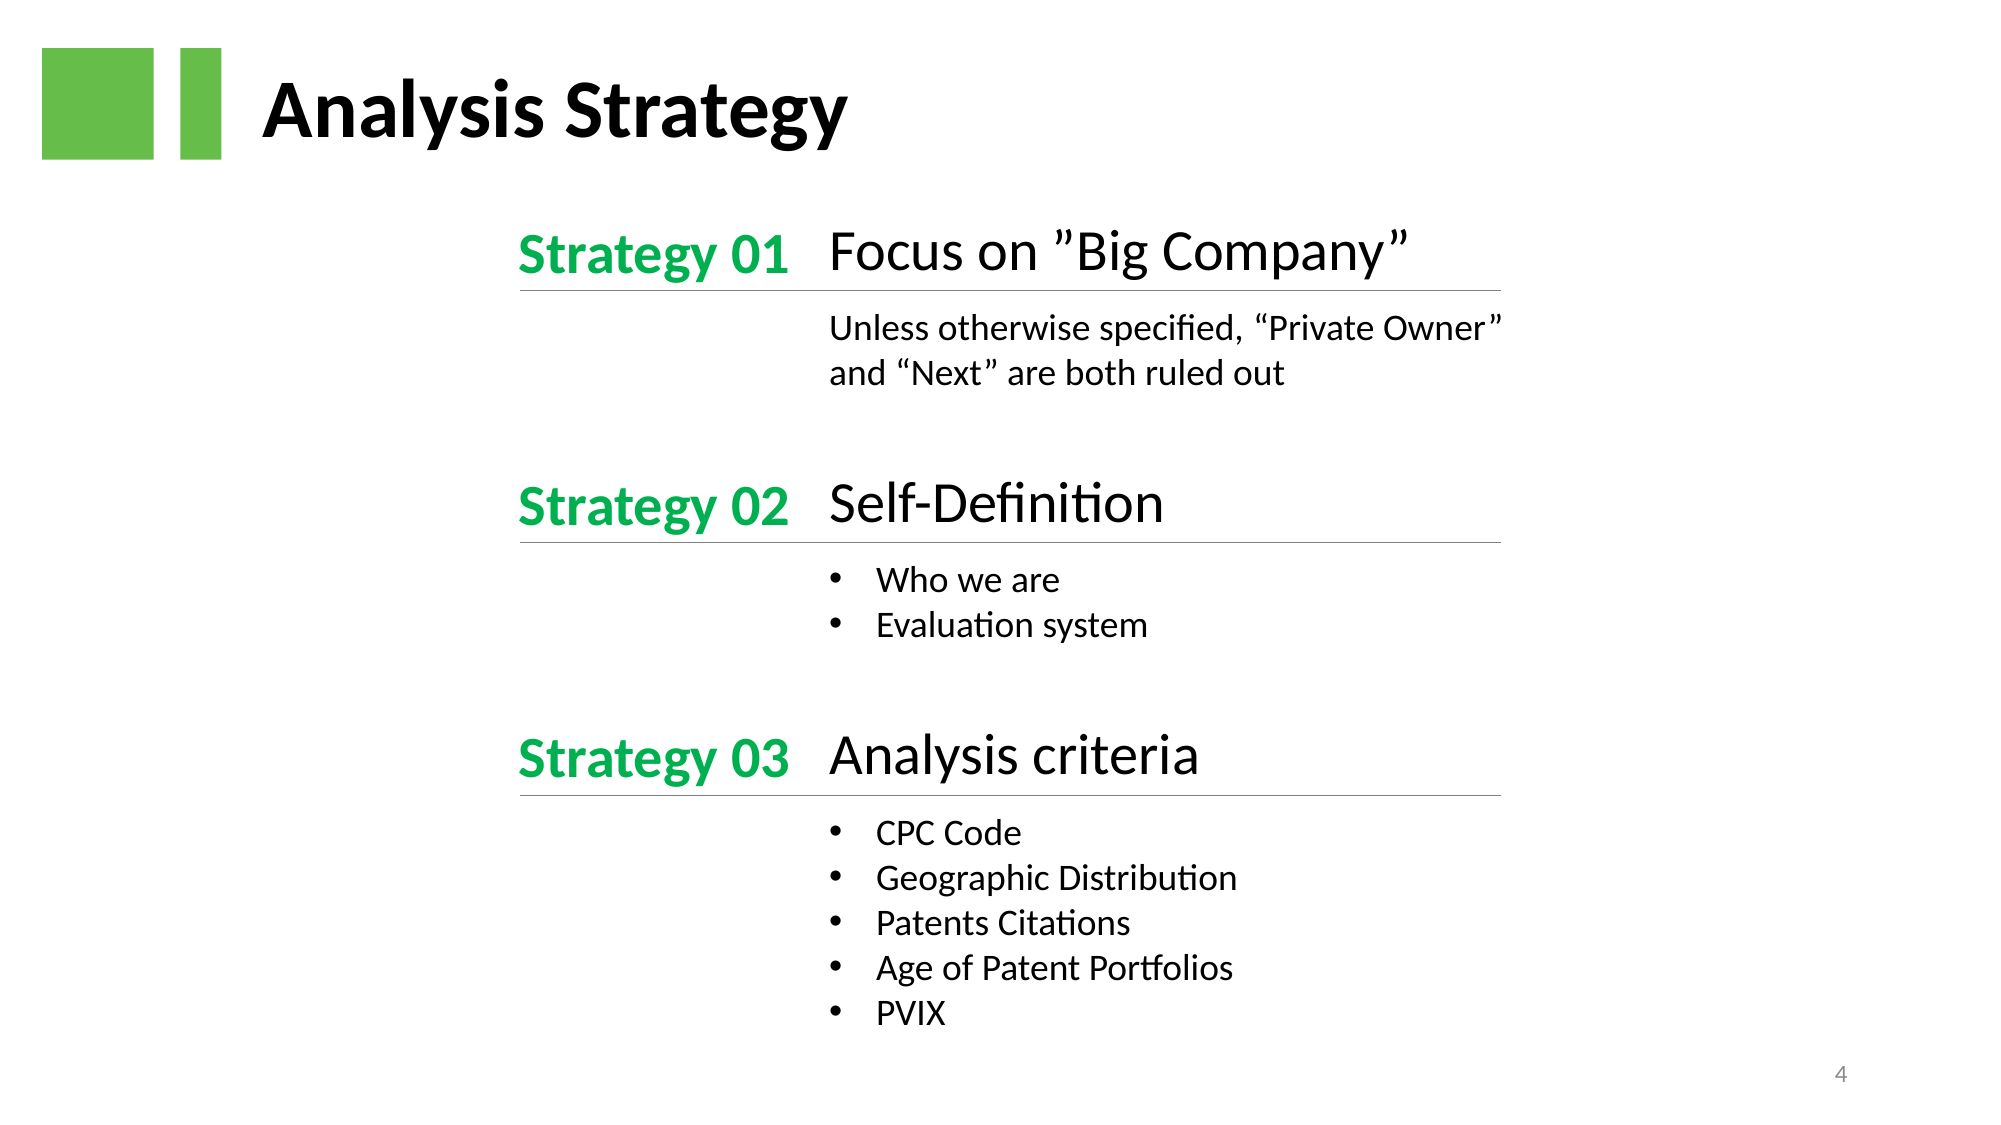

Analysis Strategy

Focus on ”Big Company”
Strategy 01
Unless otherwise specified, “Private Owner” and “Next” are both ruled out
Self-Definition
Strategy 02
Who we are
Evaluation system
Analysis criteria
Strategy 03
CPC Code
Geographic Distribution
Patents Citations
Age of Patent Portfolios
PVIX
4